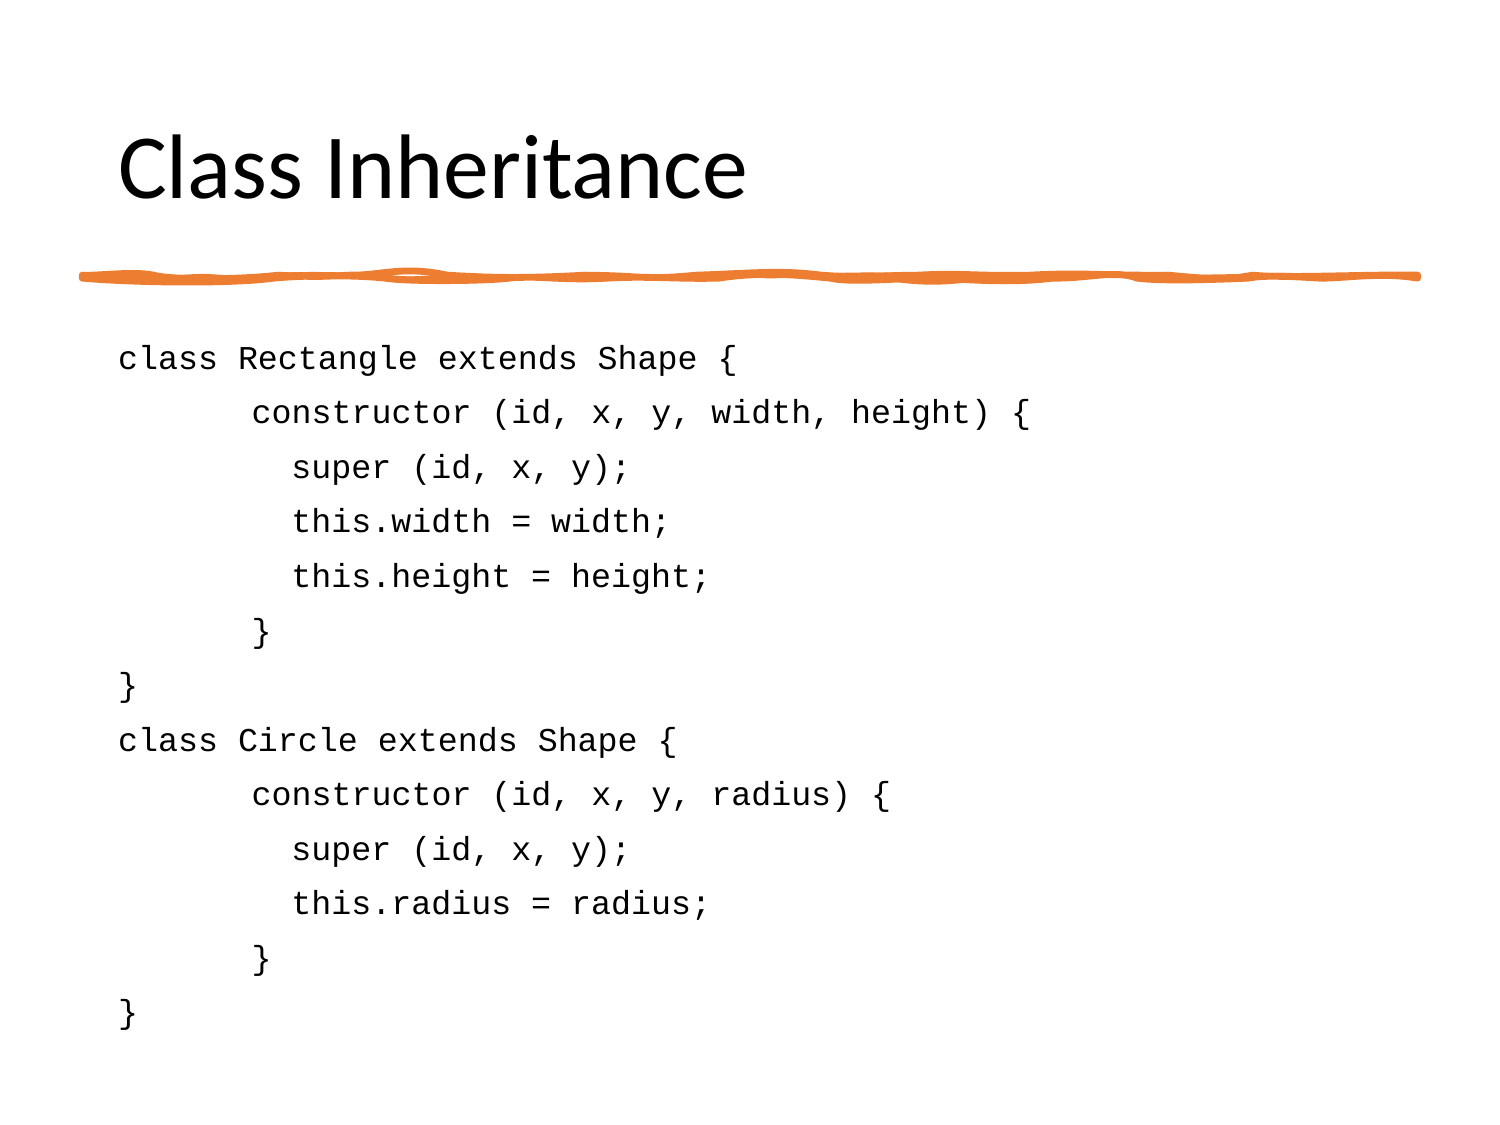

# Class Inheritance
class Rectangle extends Shape {
	constructor (id, x, y, width, height) {
   	  super (id, x, y);
   	  this.width = width;
  	  this.height = height;
  	}
}
class Circle extends Shape {
	constructor (id, x, y, radius) {
	  super (id, x, y);
	  this.radius = radius;
	}
}